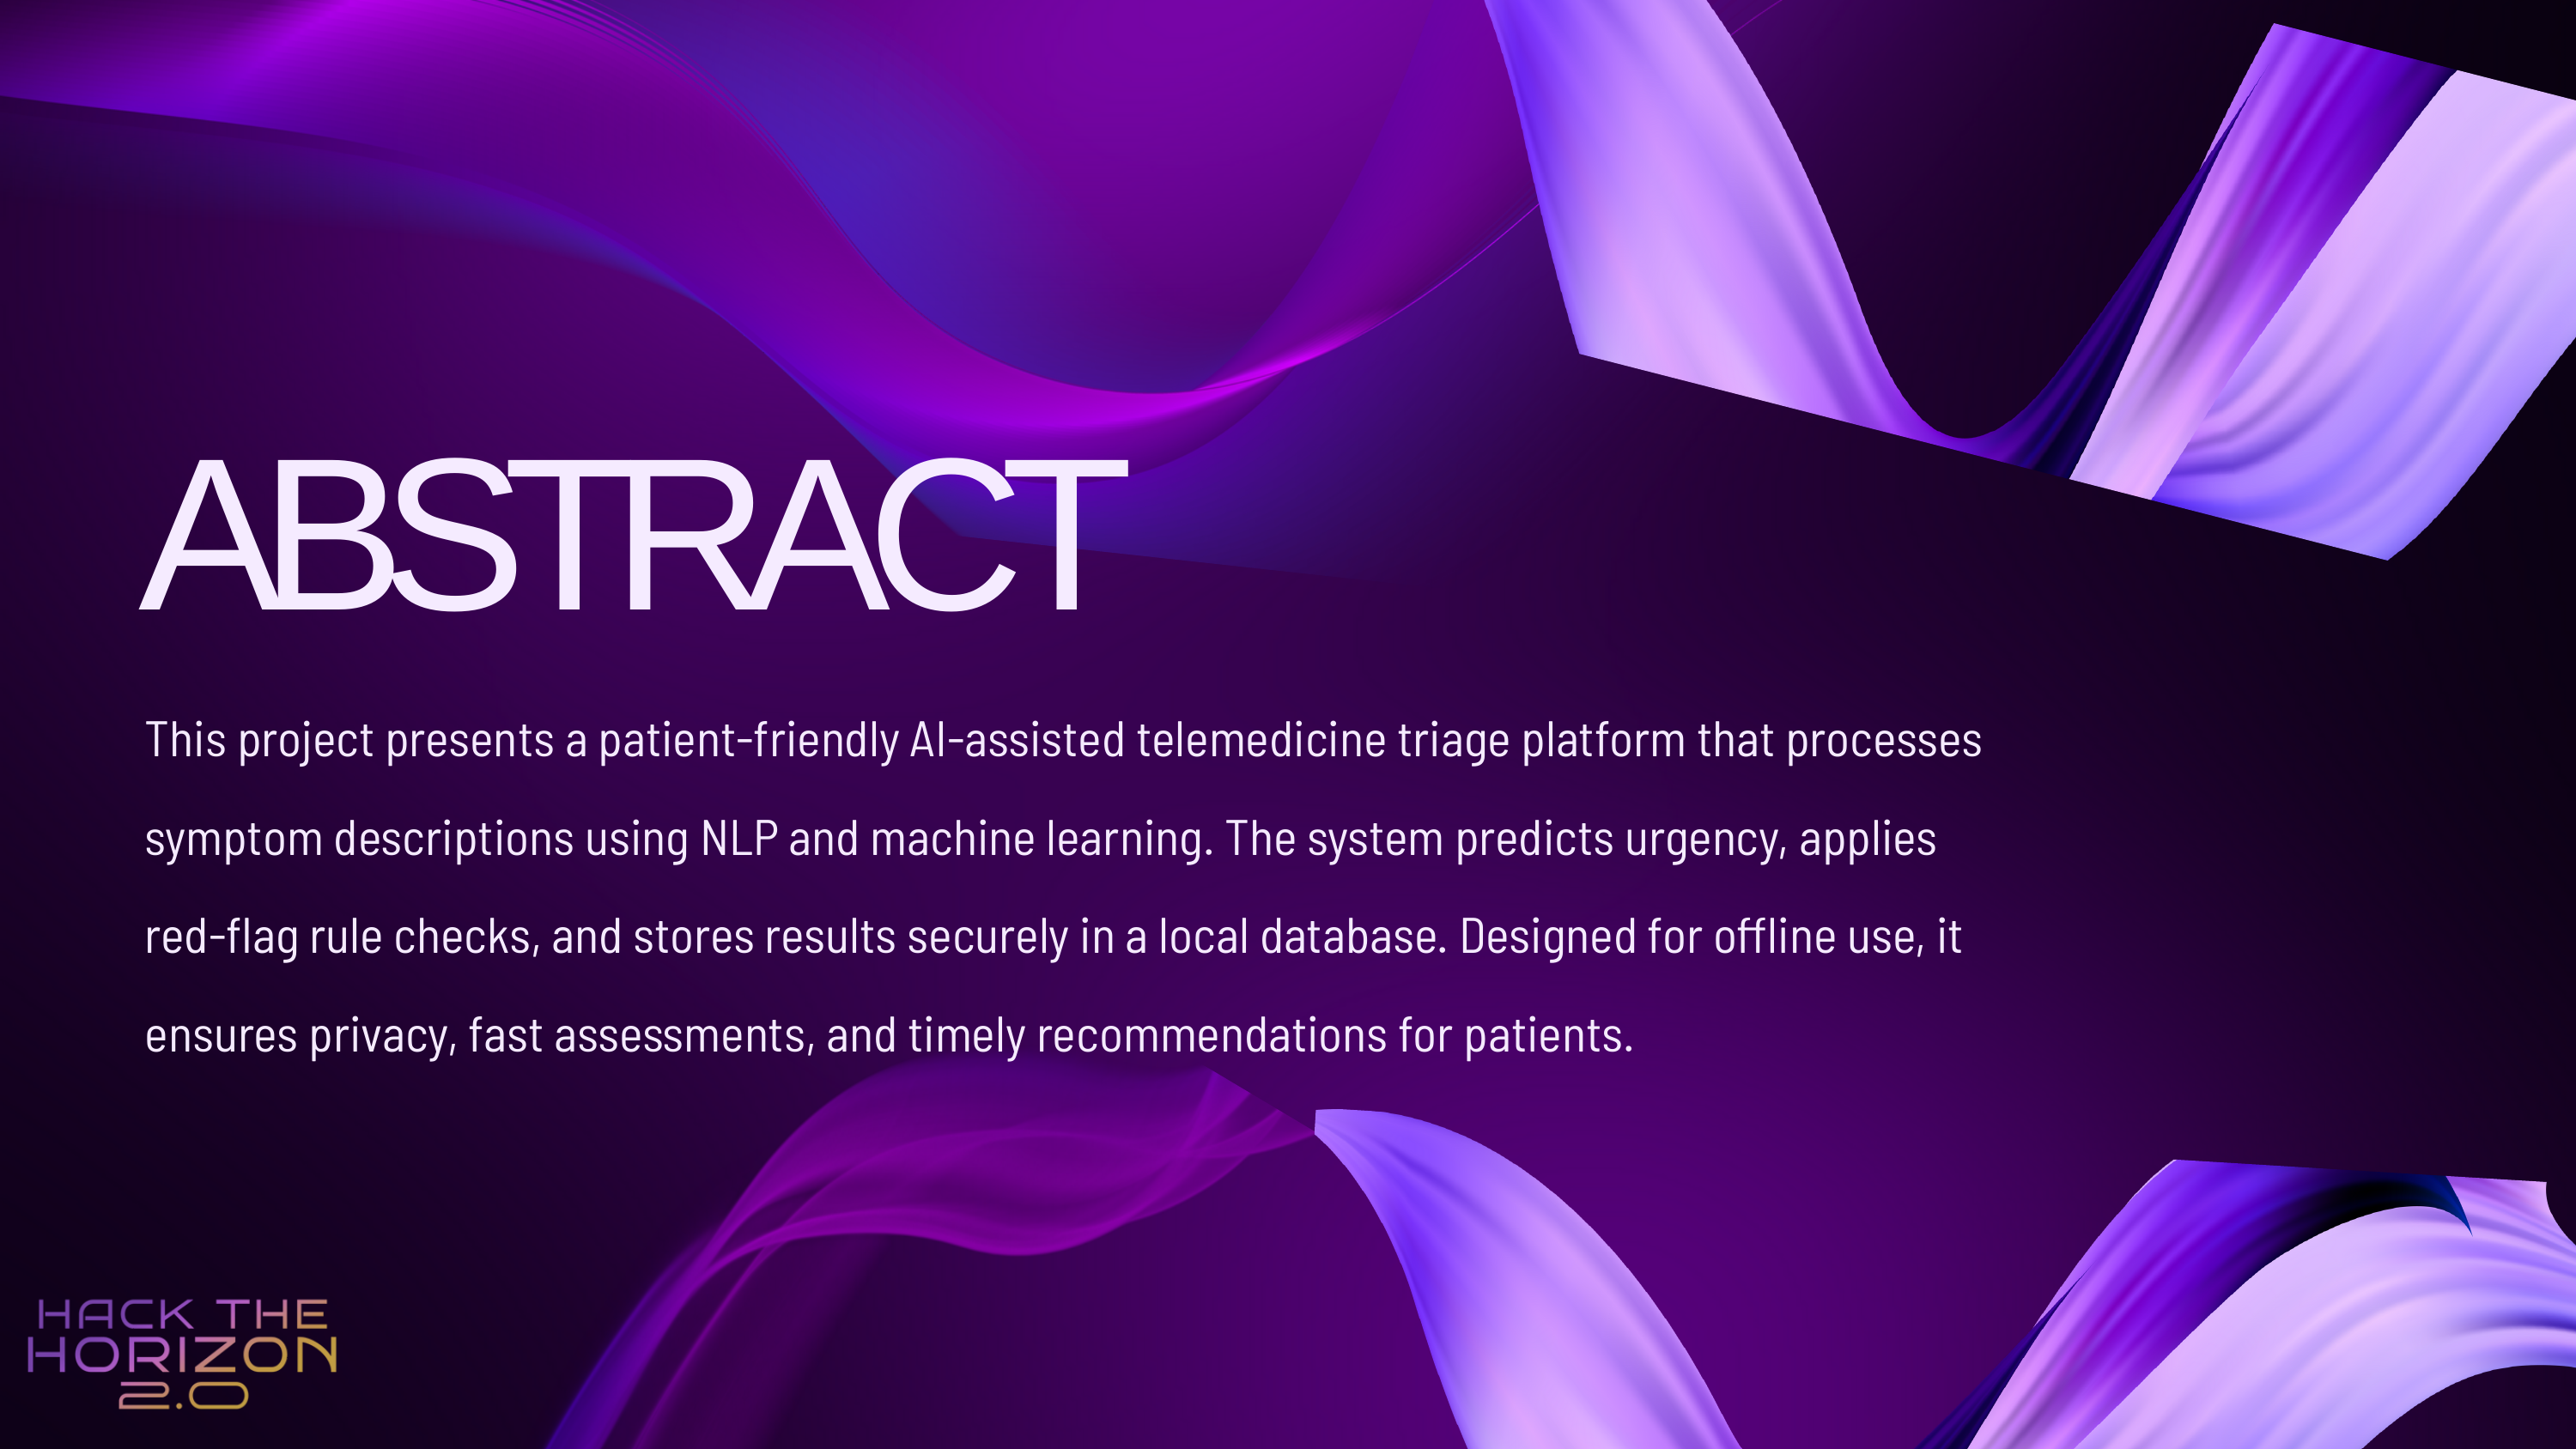

ABSTRACT
This project presents a patient-friendly AI-assisted telemedicine triage platform that processes symptom descriptions using NLP and machine learning. The system predicts urgency, applies red‑flag rule checks, and stores results securely in a local database. Designed for offline use, it ensures privacy, fast assessments, and timely recommendations for patients.